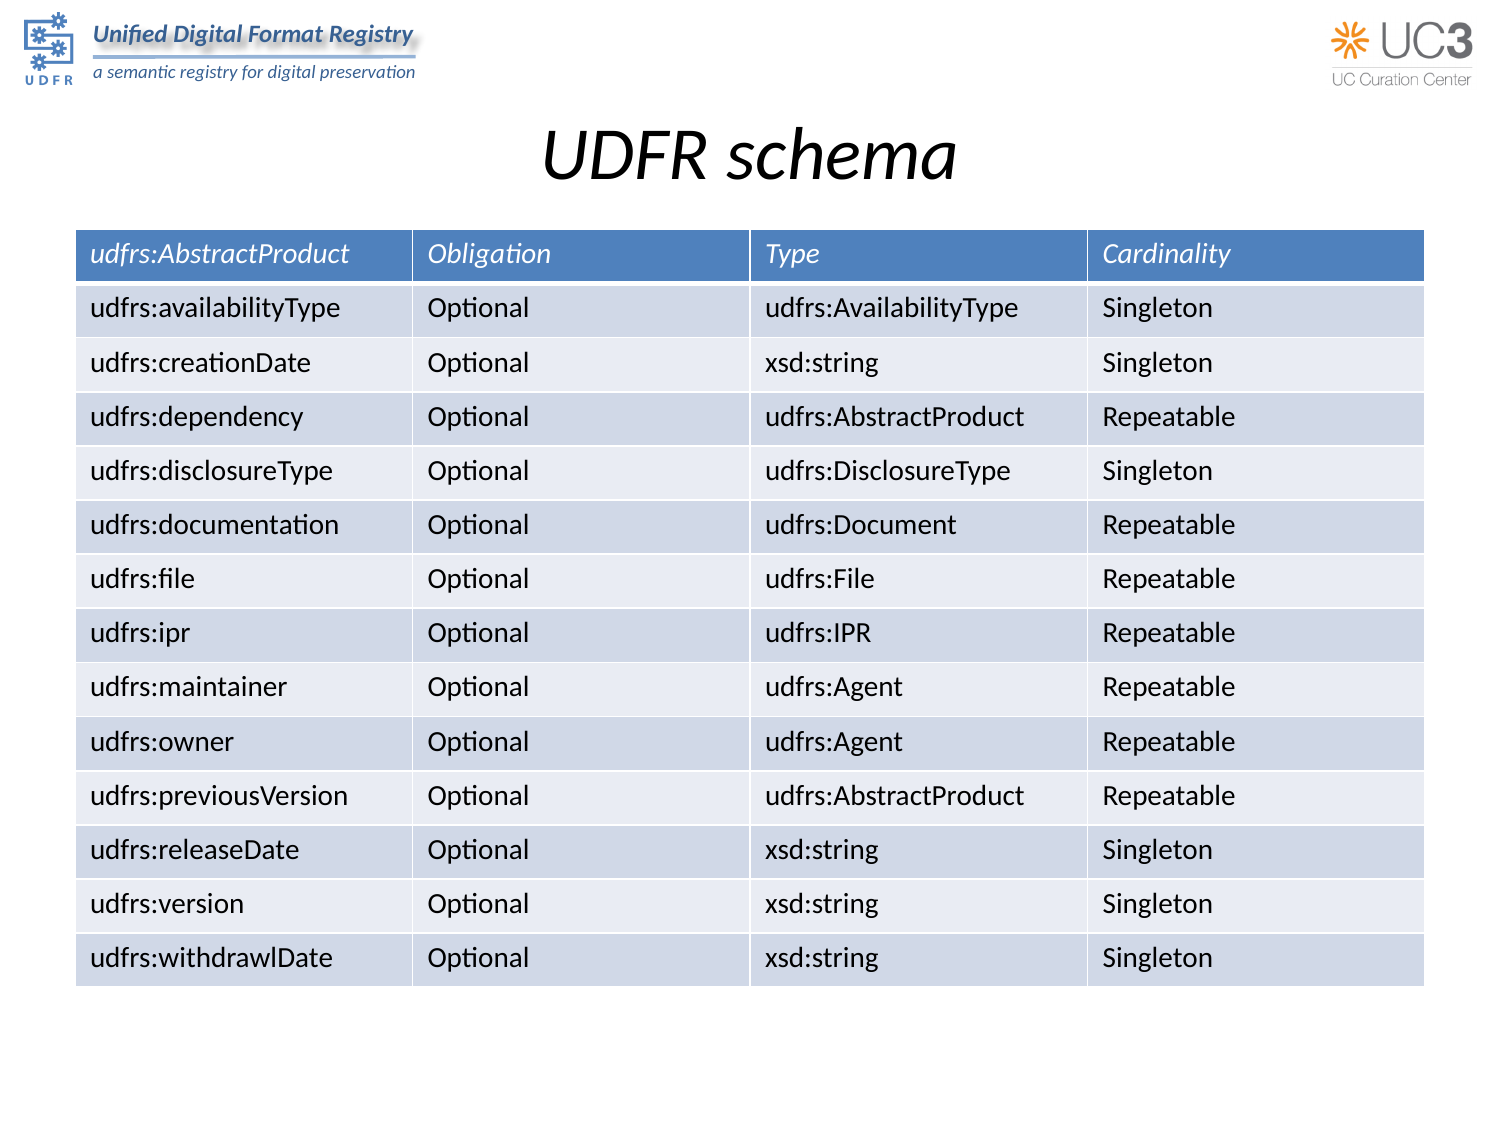

# UDFR schema
| udfrs:AbstractProduct | Obligation | Type | Cardinality |
| --- | --- | --- | --- |
| udfrs:availabilityType | Optional | udfrs:AvailabilityType | Singleton |
| udfrs:creationDate | Optional | xsd:string | Singleton |
| udfrs:dependency | Optional | udfrs:AbstractProduct | Repeatable |
| udfrs:disclosureType | Optional | udfrs:DisclosureType | Singleton |
| udfrs:documentation | Optional | udfrs:Document | Repeatable |
| udfrs:file | Optional | udfrs:File | Repeatable |
| udfrs:ipr | Optional | udfrs:IPR | Repeatable |
| udfrs:maintainer | Optional | udfrs:Agent | Repeatable |
| udfrs:owner | Optional | udfrs:Agent | Repeatable |
| udfrs:previousVersion | Optional | udfrs:AbstractProduct | Repeatable |
| udfrs:releaseDate | Optional | xsd:string | Singleton |
| udfrs:version | Optional | xsd:string | Singleton |
| udfrs:withdrawlDate | Optional | xsd:string | Singleton |